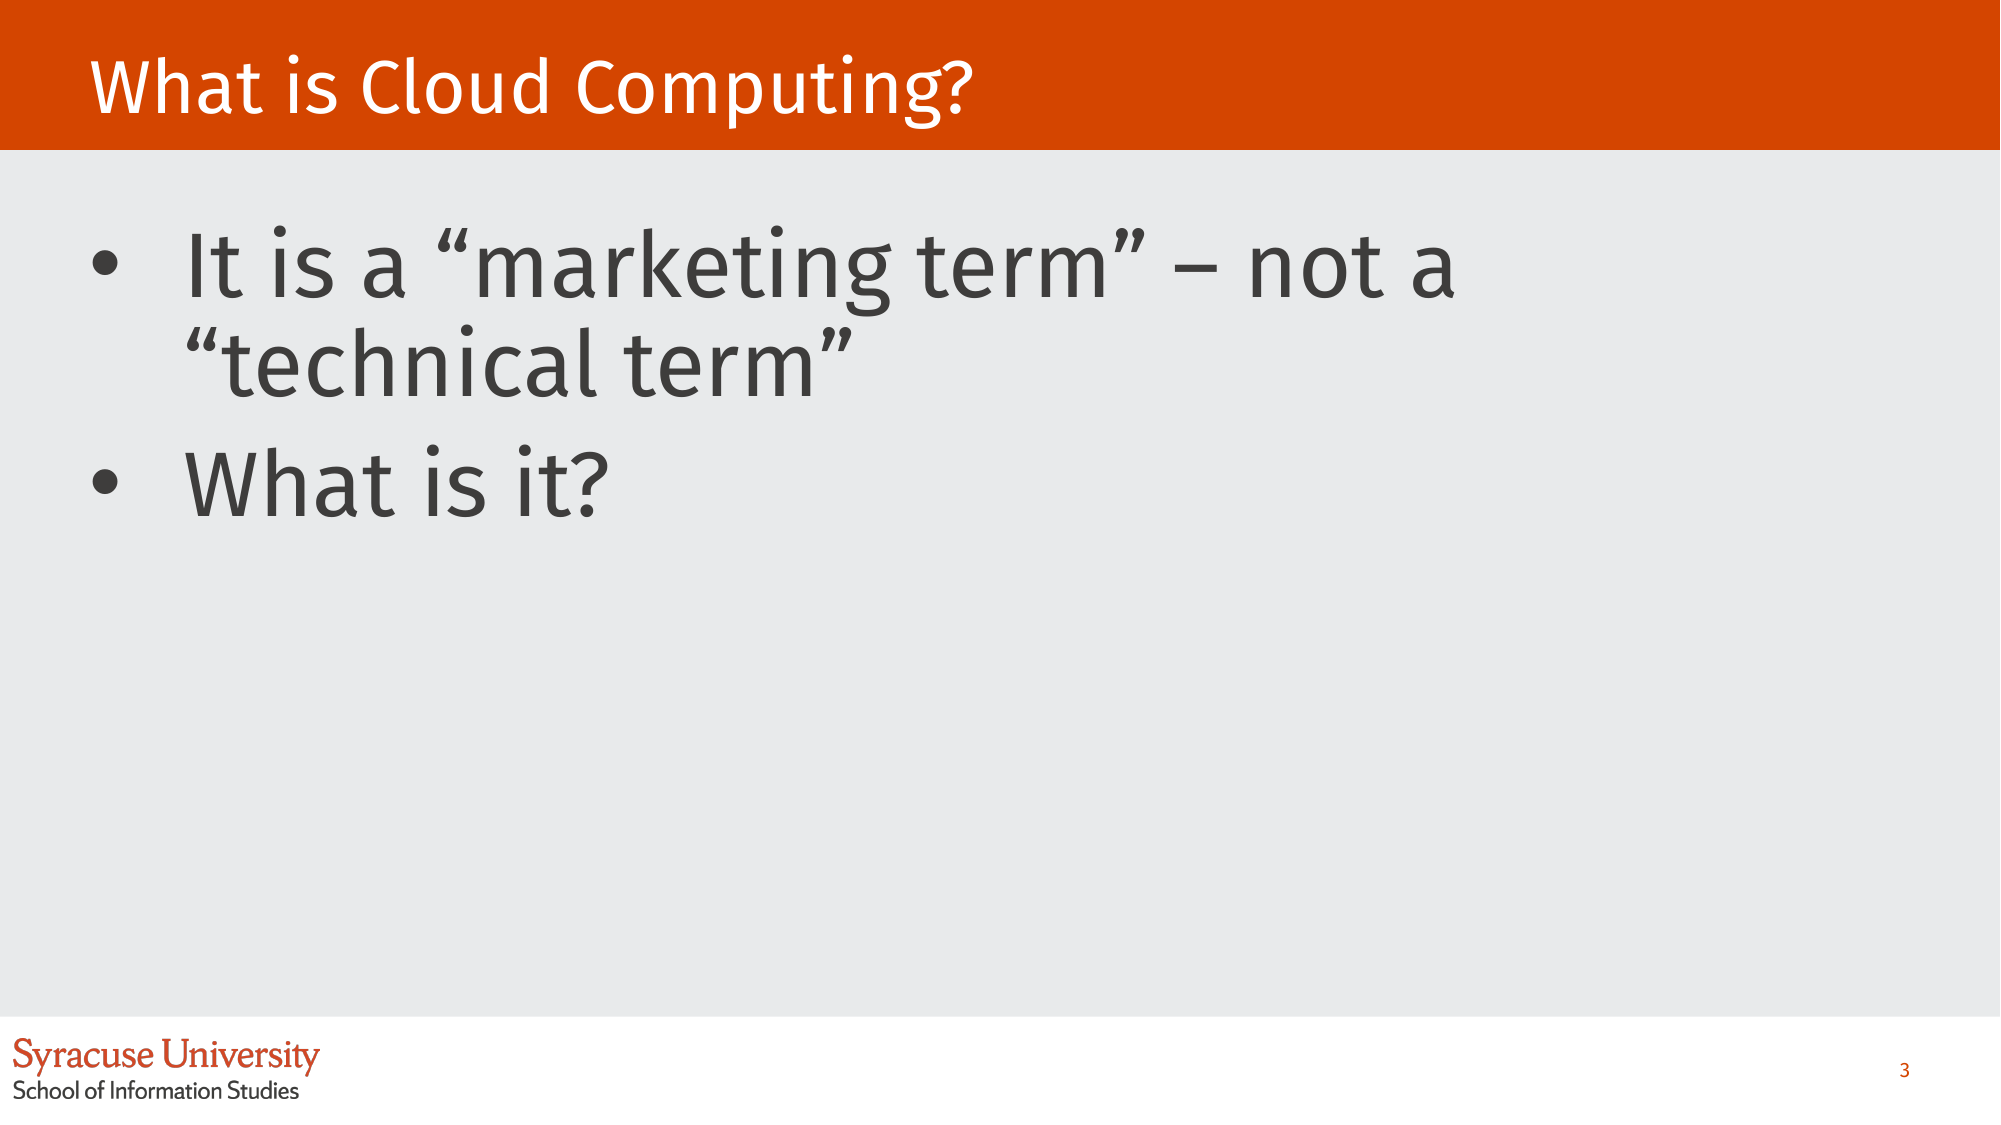

# What is Cloud Computing?
It is a “marketing term” – not a “technical term”
What is it?

3